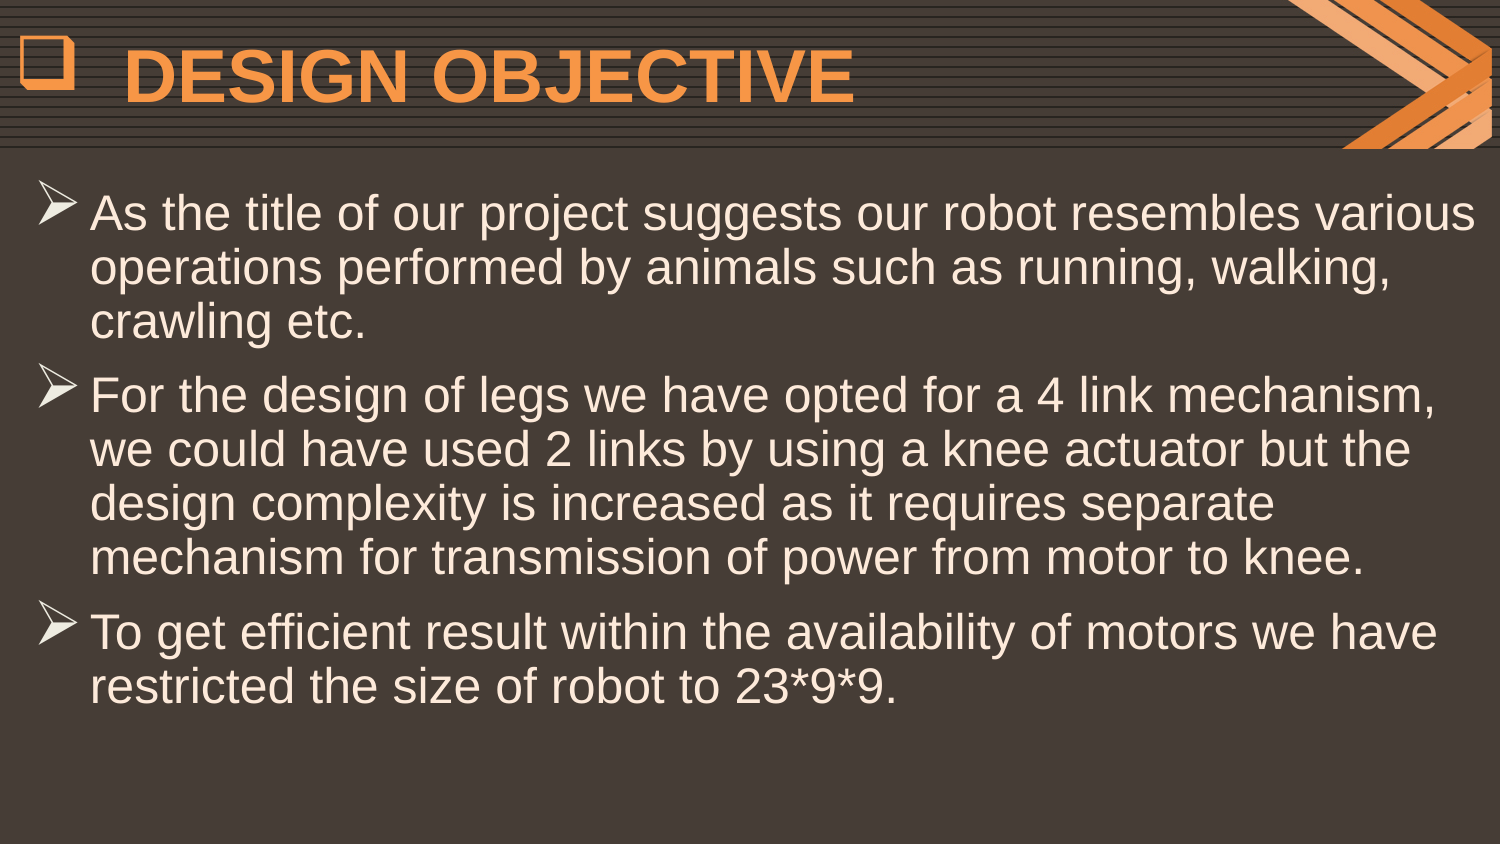

# DESIGN OBJECTIVE
As the title of our project suggests our robot resembles various operations performed by animals such as running, walking,     crawling etc.
For the design of legs we have opted for a 4 link mechanism, we could have used 2 links by using a knee actuator but the   design complexity is increased as it requires separate            mechanism for transmission of power from motor to knee.
To get efficient result within the availability of motors we have  restricted the size of robot to 23*9*9.